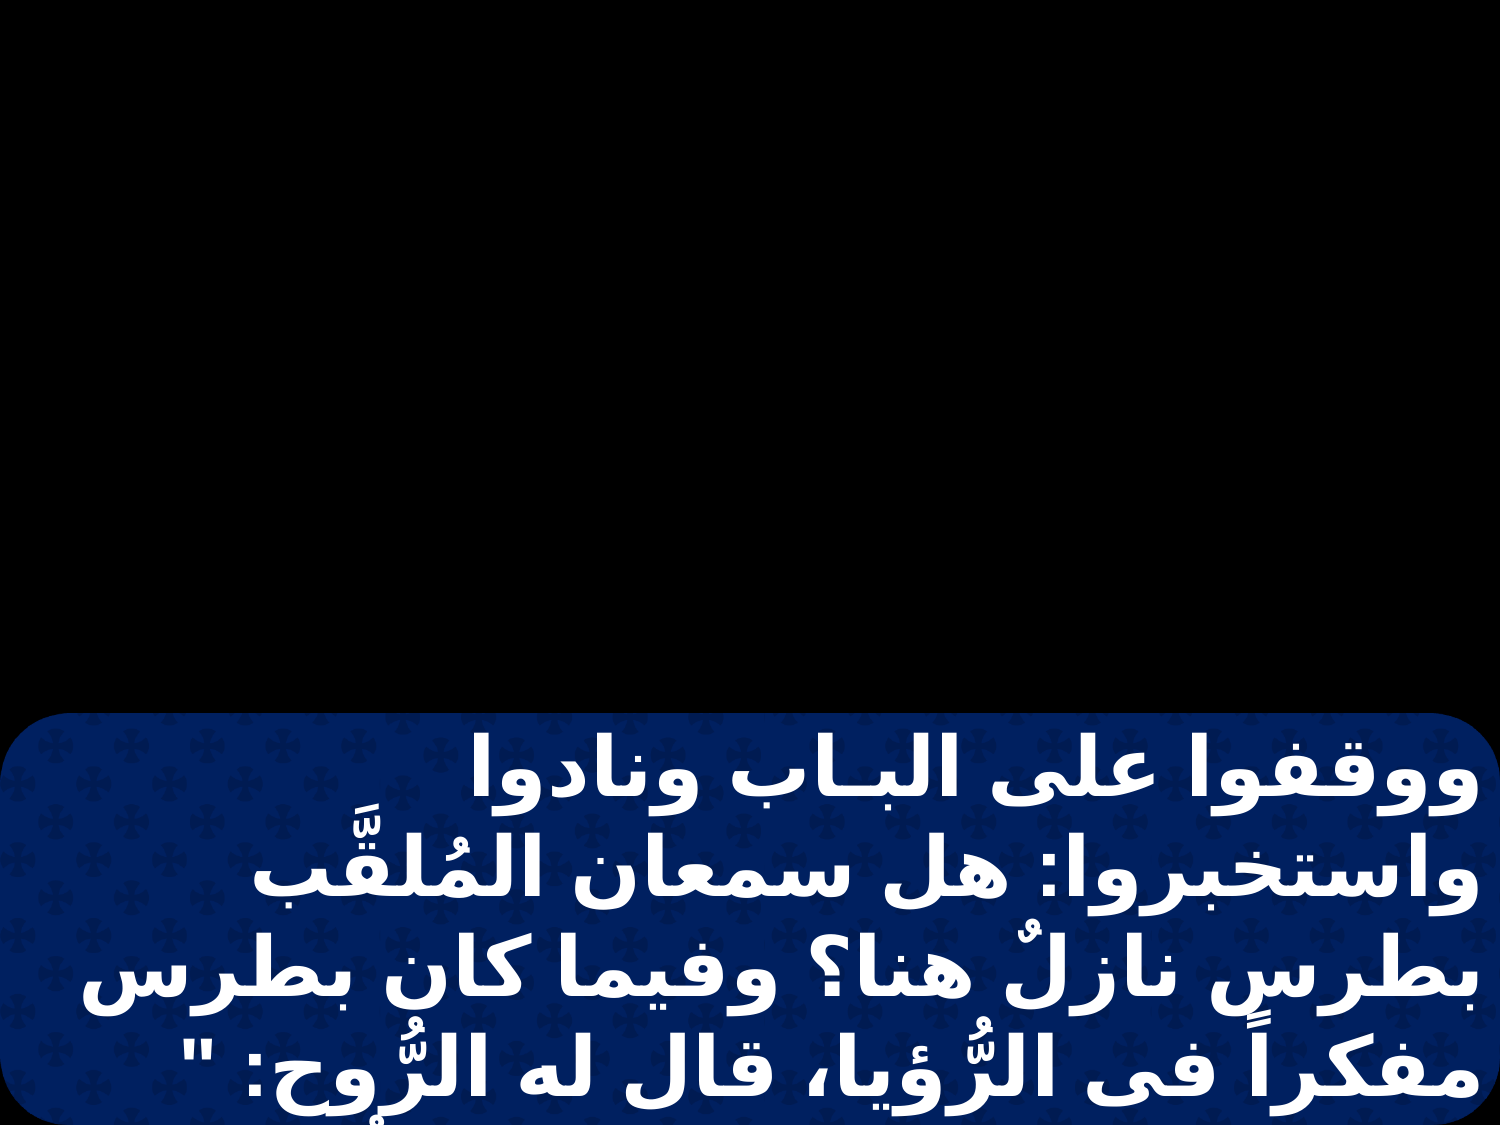

ووقفوا على البـاب ونادوا واستخبروا: هل سمعان المُلقَّب بطرس نازلٌ هنا؟ وفيما كان بطرس مفكراً فى الرُّؤيا، قال له الرُّوح: " هوذا ثلاثة رجال يطلبونك. فقُم انزل وانطلق معهم غير مرتابٍ لأنِّى أنا أرسلتُهُم "